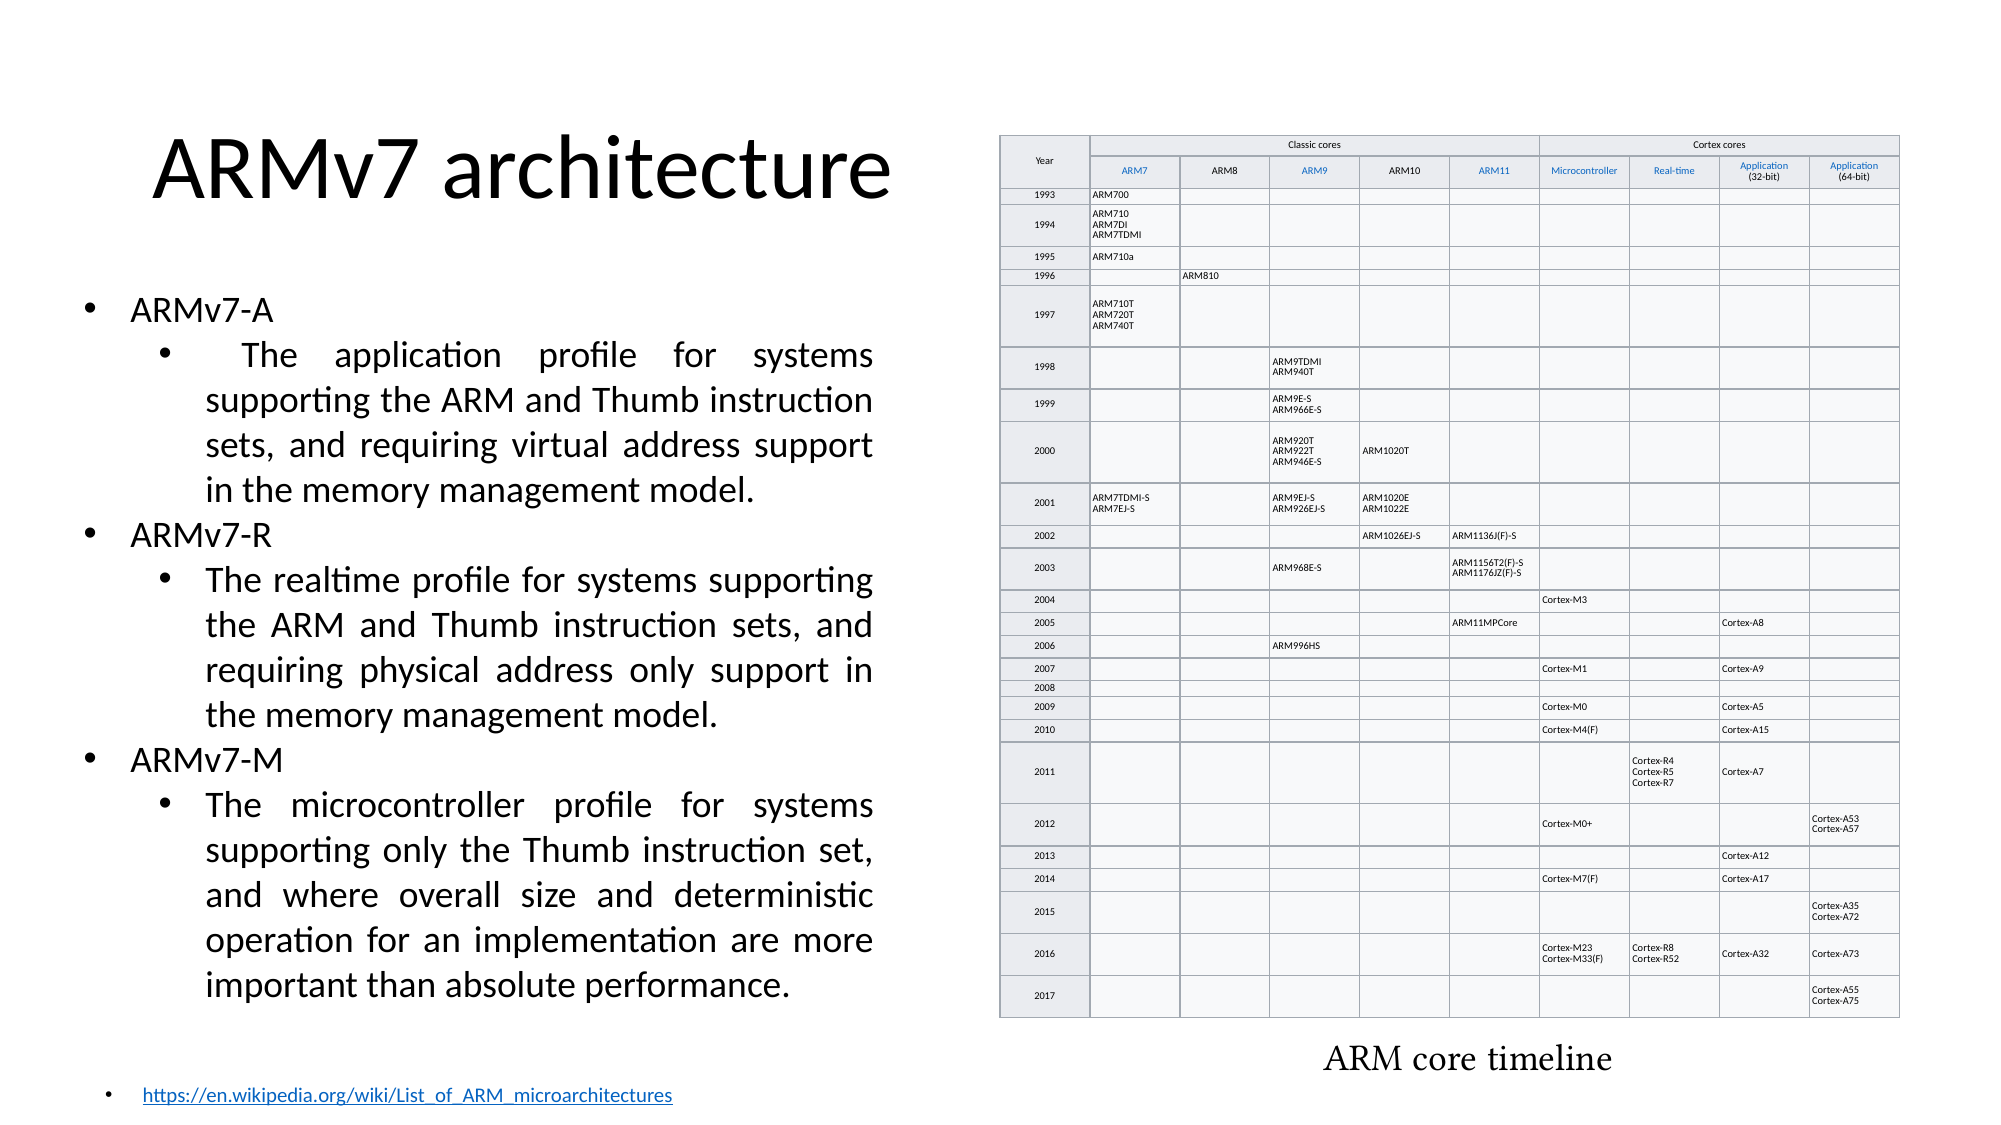

# ARMv7 architecture
| Year | Classic cores |  |  |  |  | Cortex cores |  |  |  |
| --- | --- | --- | --- | --- | --- | --- | --- | --- | --- |
|  | ARM7 | ARM8 | ARM9 | ARM10 | ARM11 | Microcontroller | Real-time | Application (32-bit) | Application (64-bit) |
| 1993 | ARM700 |  |  |  |  |  |  |  |  |
| 1994 | ARM710 ARM7DI ARM7TDMI |  |  |  |  |  |  |  |  |
| 1995 | ARM710a |  |  |  |  |  |  |  |  |
| 1996 |  | ARM810 |  |  |  |  |  |  |  |
| 1997 | ARM710T ARM720T ARM740T |  |  |  |  |  |  |  |  |
| 1998 |  |  | ARM9TDMI ARM940T |  |  |  |  |  |  |
| 1999 |  |  | ARM9E-S ARM966E-S |  |  |  |  |  |  |
| 2000 |  |  | ARM920T ARM922T ARM946E-S | ARM1020T |  |  |  |  |  |
| 2001 | ARM7TDMI-S ARM7EJ-S |  | ARM9EJ-S ARM926EJ-S | ARM1020E ARM1022E |  |  |  |  |  |
| 2002 |  |  |  | ARM1026EJ-S | ARM1136J(F)-S |  |  |  |  |
| 2003 |  |  | ARM968E-S |  | ARM1156T2(F)-S ARM1176JZ(F)-S |  |  |  |  |
| 2004 |  |  |  |  |  | Cortex-M3 |  |  |  |
| 2005 |  |  |  |  | ARM11MPCore |  |  | Cortex-A8 |  |
| 2006 |  |  | ARM996HS |  |  |  |  |  |  |
| 2007 |  |  |  |  |  | Cortex-M1 |  | Cortex-A9 |  |
| 2008 |  |  |  |  |  |  |  |  |  |
| 2009 |  |  |  |  |  | Cortex-M0 |  | Cortex-A5 |  |
| 2010 |  |  |  |  |  | Cortex-M4(F) |  | Cortex-A15 |  |
| 2011 |  |  |  |  |  |  | Cortex-R4 Cortex-R5 Cortex-R7 | Cortex-A7 |  |
| 2012 |  |  |  |  |  | Cortex-M0+ |  |  | Cortex-A53 Cortex-A57 |
| 2013 |  |  |  |  |  |  |  | Cortex-A12 |  |
| 2014 |  |  |  |  |  | Cortex-M7(F) |  | Cortex-A17 |  |
| 2015 |  |  |  |  |  |  |  |  | Cortex-A35 Cortex-A72 |
| 2016 |  |  |  |  |  | Cortex-M23 Cortex-M33(F) | Cortex-R8 Cortex-R52 | Cortex-A32 | Cortex-A73 |
| 2017 |  |  |  |  |  |  |  |  | Cortex-A55 Cortex-A75 |
ARMv7-A
 The application profile for systems supporting the ARM and Thumb instruction sets, and requiring virtual address support in the memory management model.
ARMv7-R
The realtime profile for systems supporting the ARM and Thumb instruction sets, and requiring physical address only support in the memory management model.
ARMv7-M
The microcontroller profile for systems supporting only the Thumb instruction set, and where overall size and deterministic operation for an implementation are more important than absolute performance.

https://en.wikipedia.org/wiki/List_of_ARM_microarchitectures

ARM core timeline